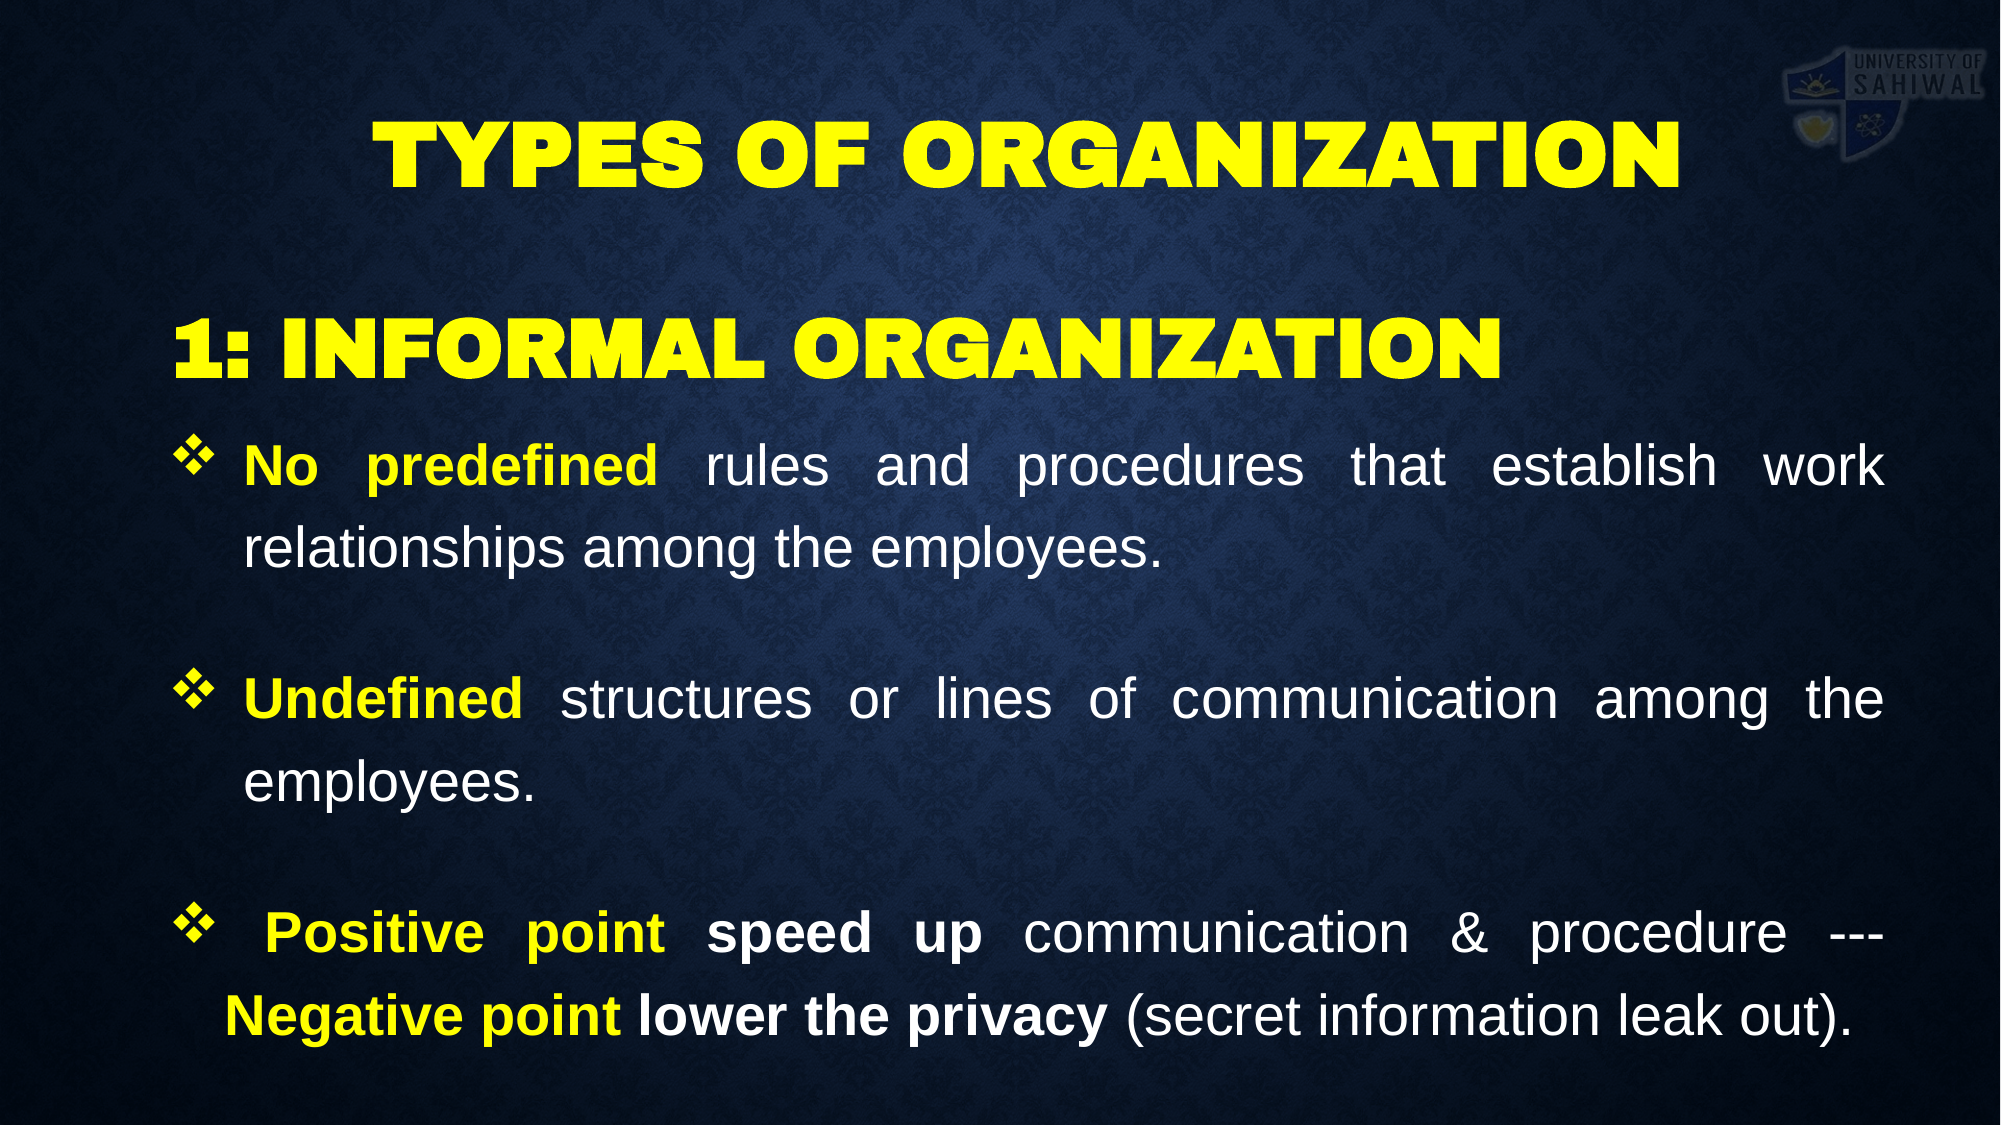

TYPES OF ORGANIZATION

1: INFORMAL ORGANIZATION
No predefined rules and procedures that establish work relationships among the employees.

Undefined structures or lines of communication among the employees.

 Positive point speed up communication & procedure --- Negative point lower the privacy (secret information leak out).